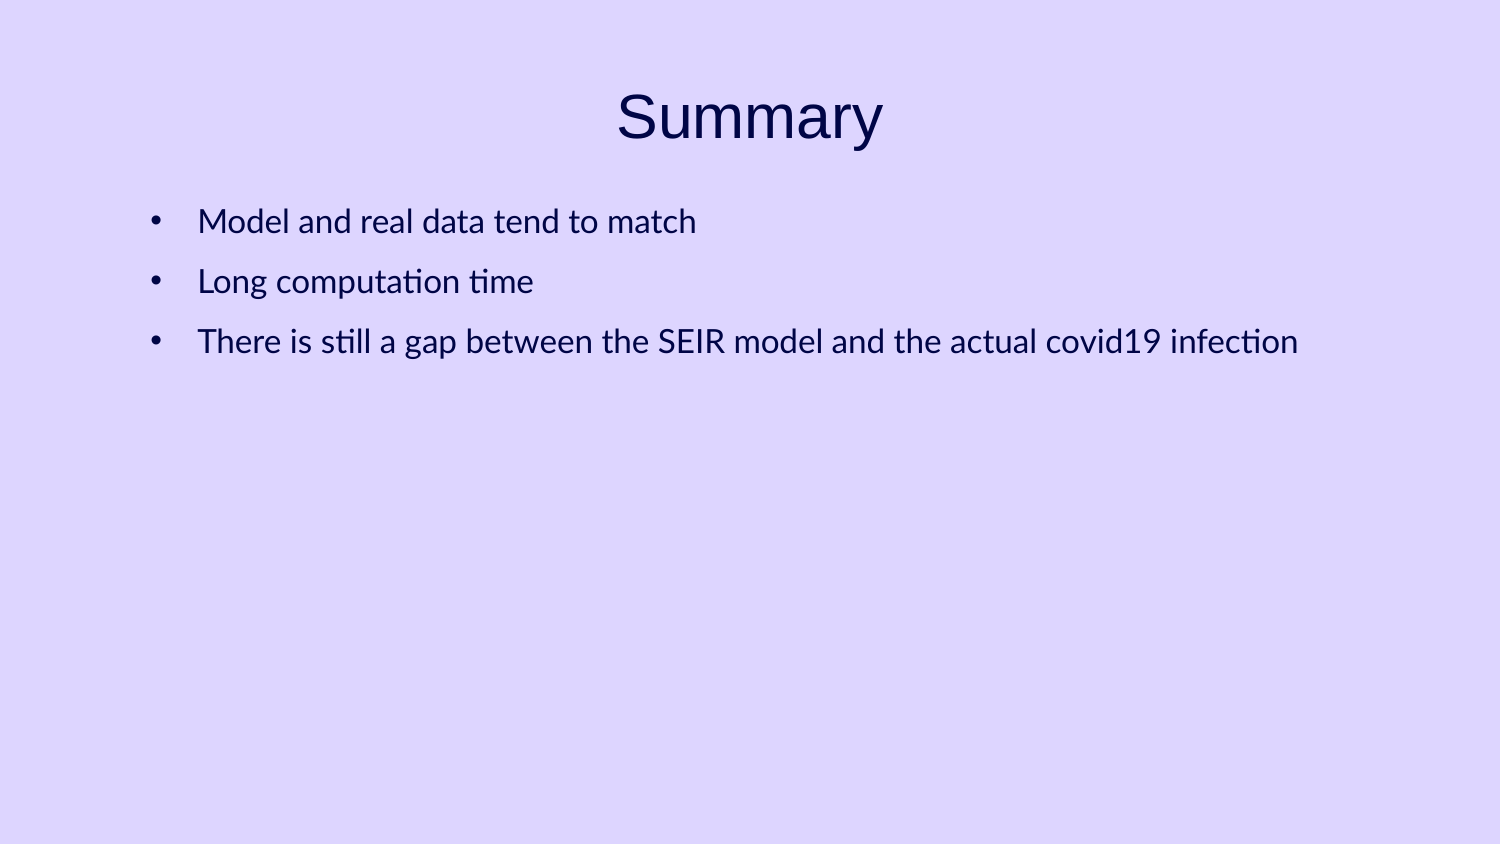

# Summary
Model and real data tend to match
Long computation time
There is still a gap between the SEIR model and the actual covid19 infection